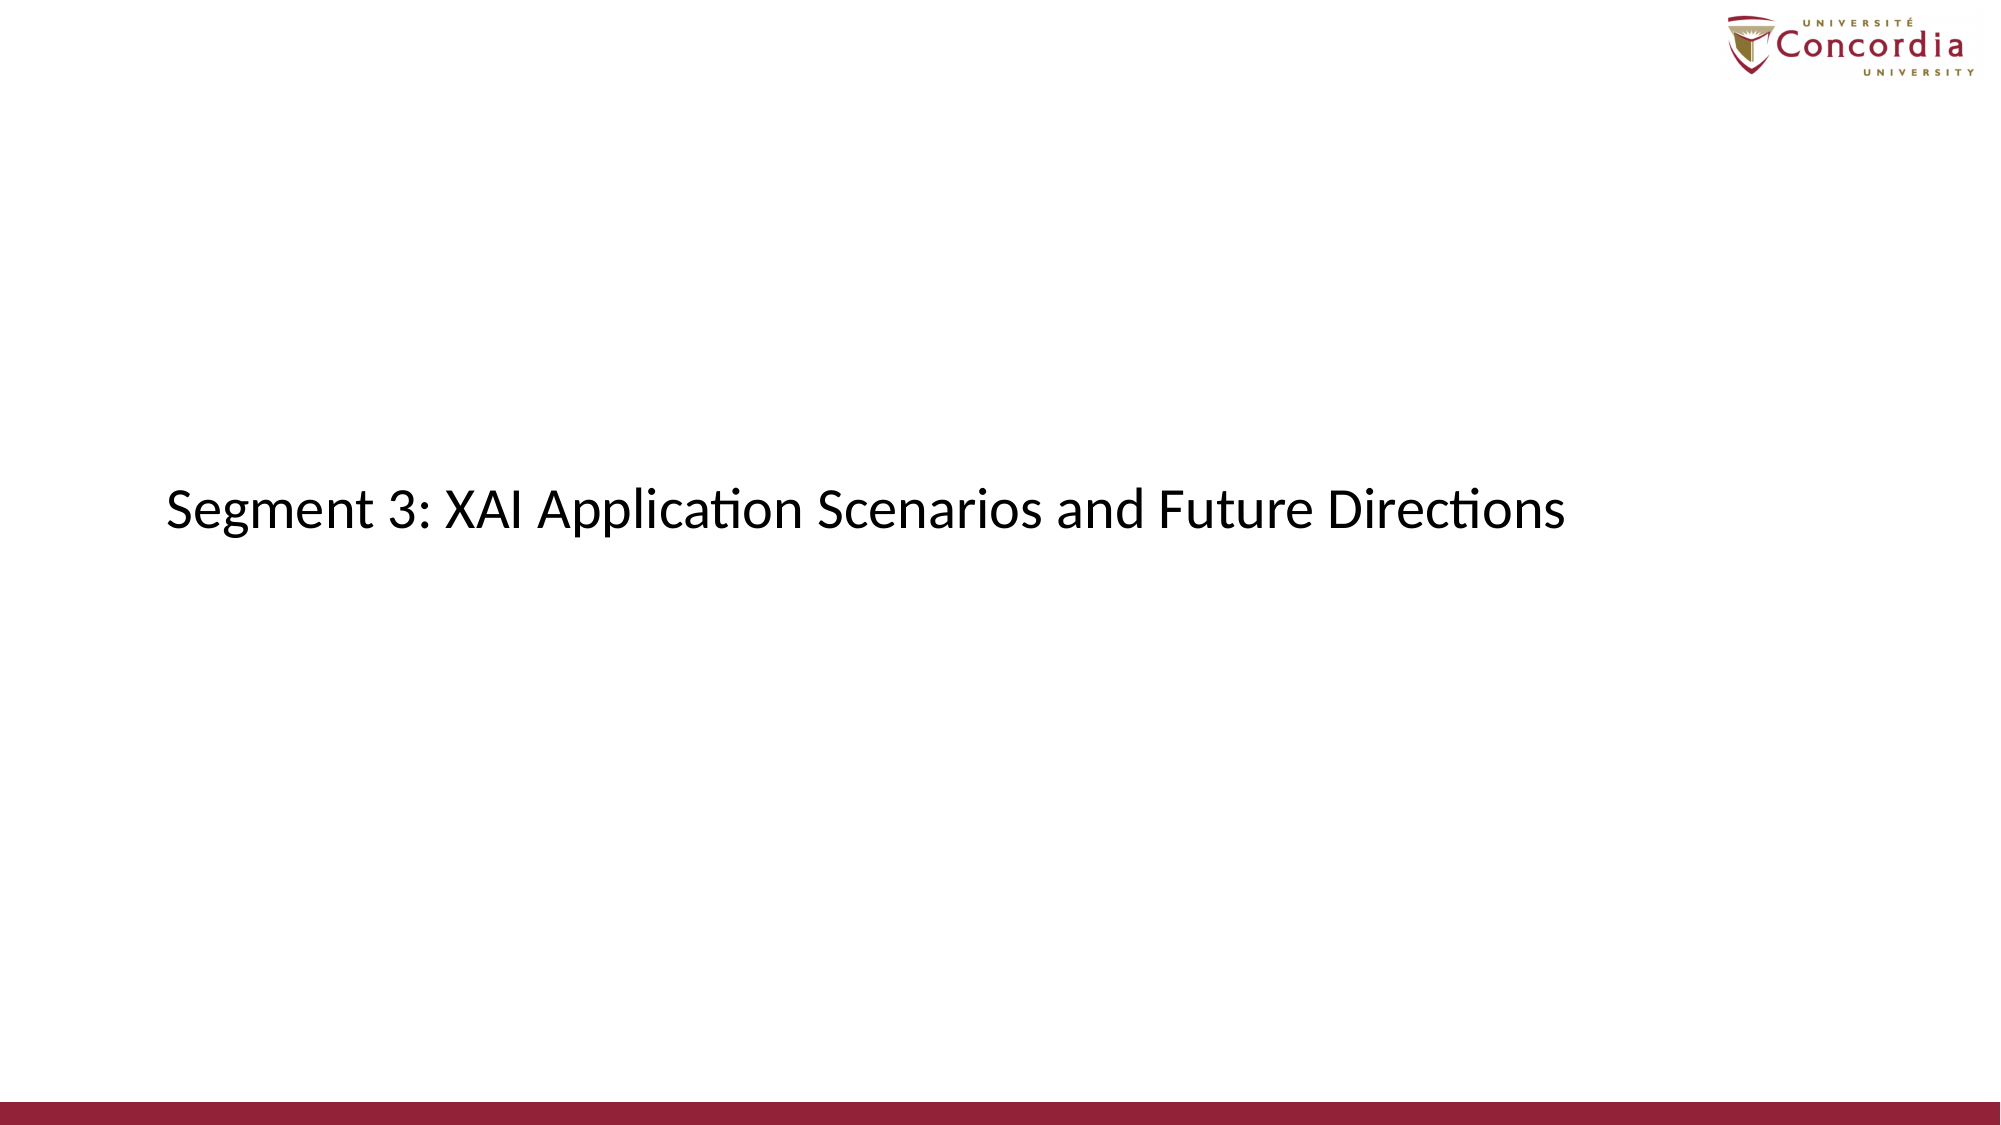

# Segment 3: XAI Application Scenarios and Future Directions
22